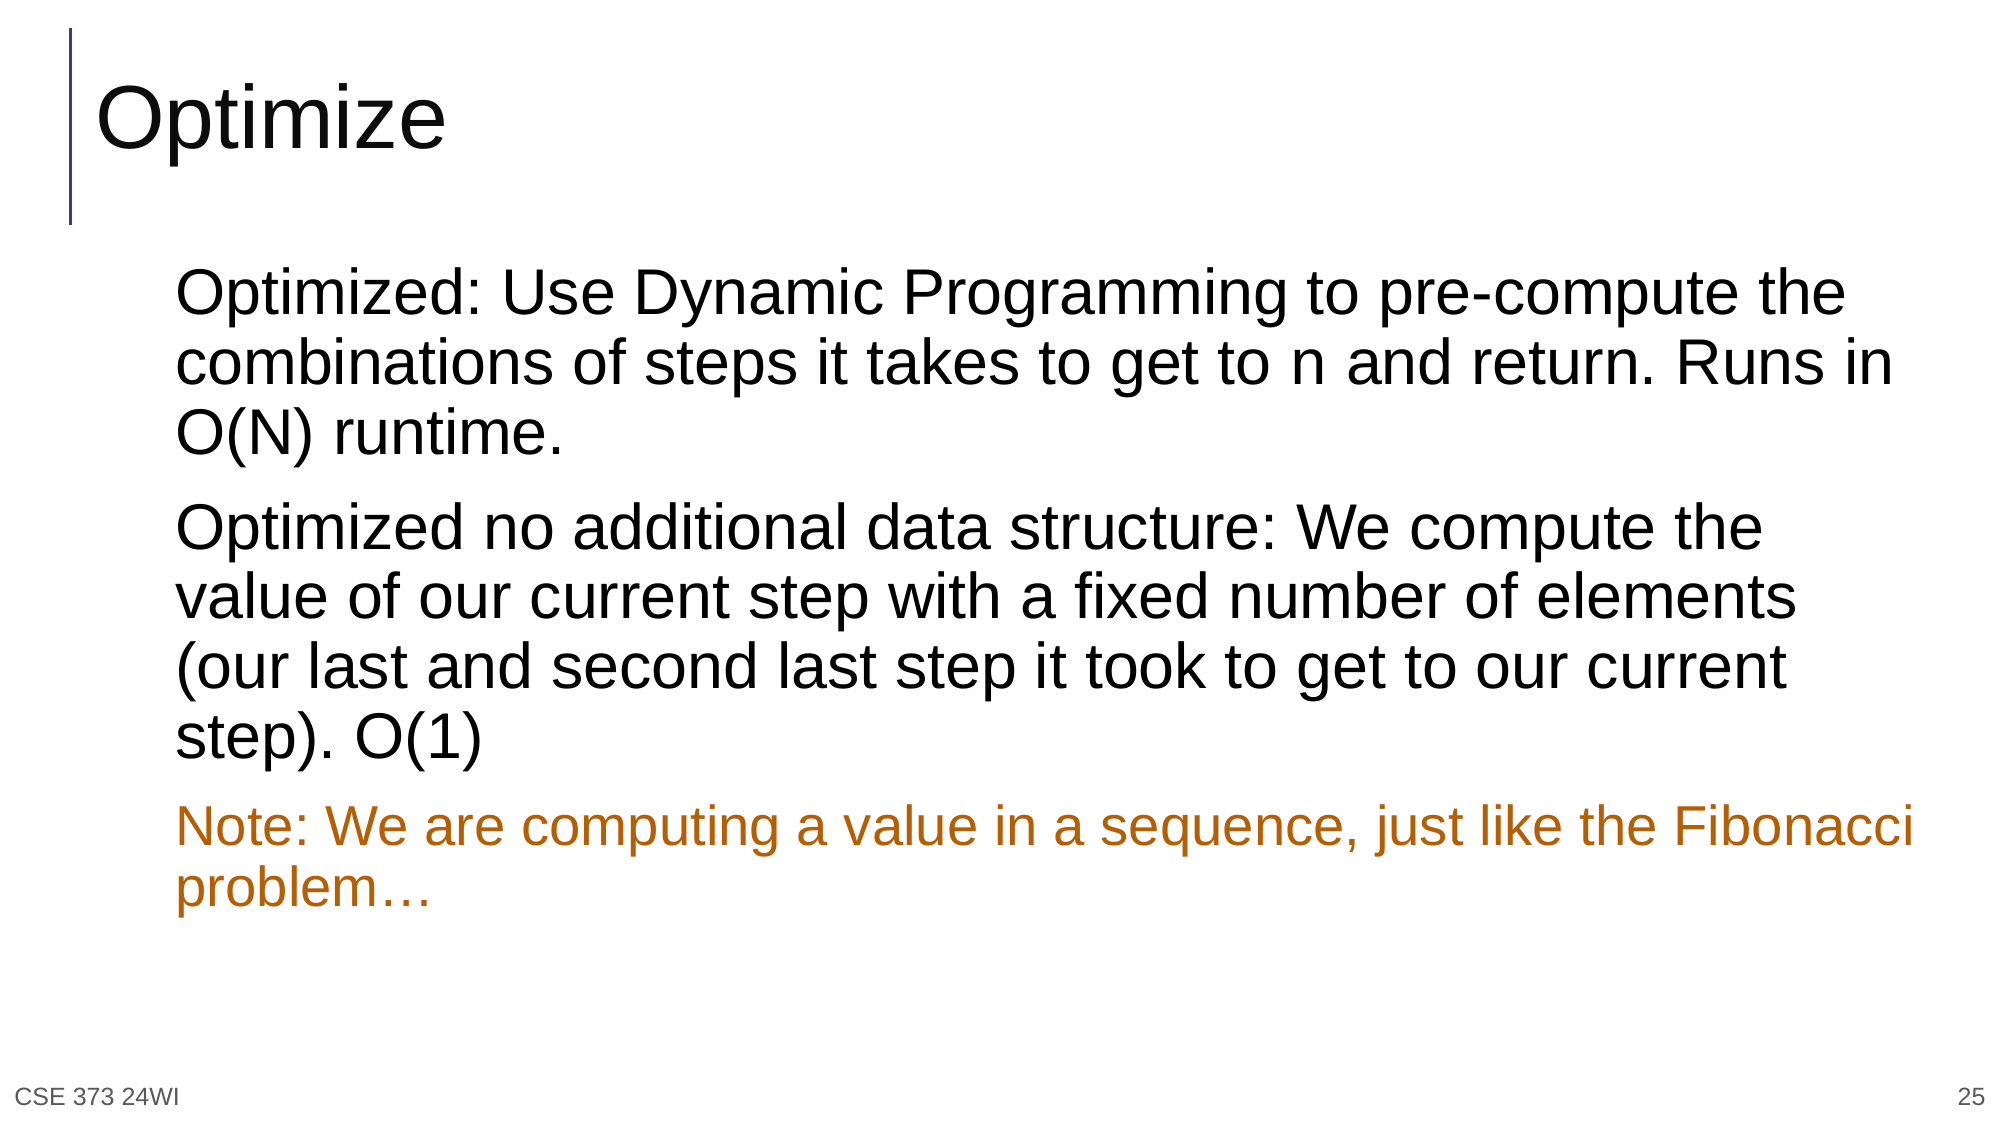

# Optimize
Optimized: Use Dynamic Programming to pre-compute the combinations of steps it takes to get to n and return. Runs in O(N) runtime.
Optimized no additional data structure: We compute the value of our current step with a fixed number of elements (our last and second last step it took to get to our current step). O(1)
Note: We are computing a value in a sequence, just like the Fibonacci problem…